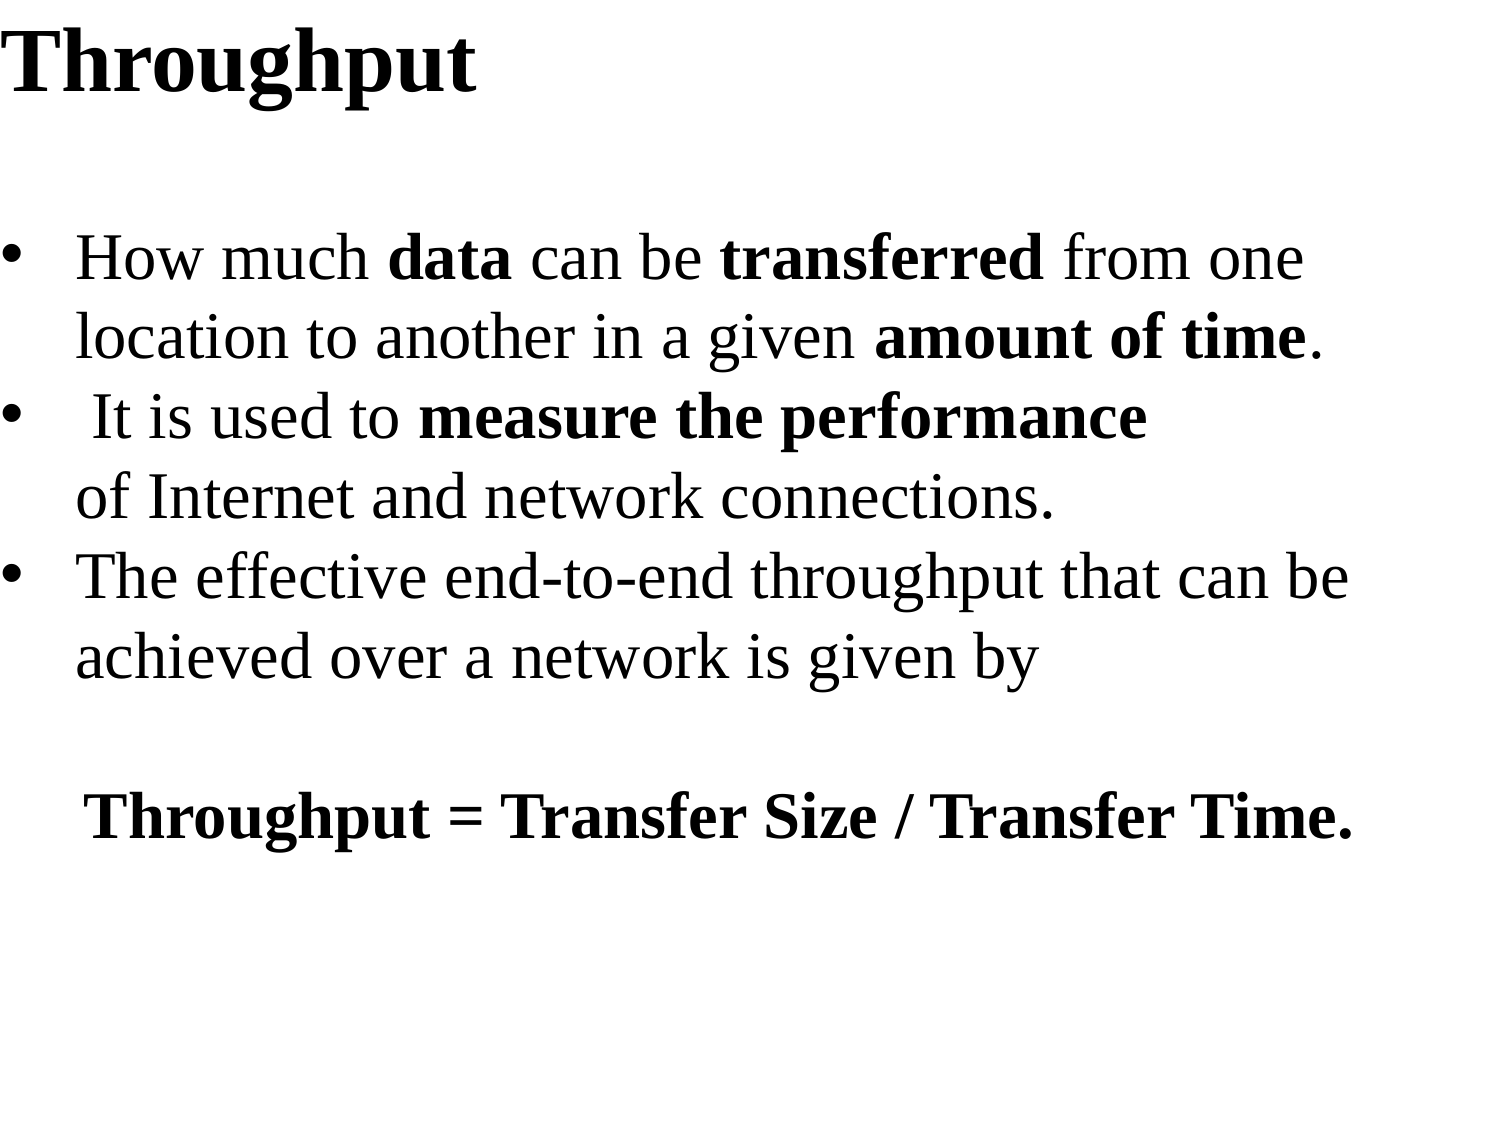

Throughput
How much data can be transferred from one location to another in a given amount of time.
 It is used to measure the performance of Internet and network connections.
The effective end-to-end throughput that can be achieved over a network is given by

     Throughput = Transfer Size / Transfer Time.